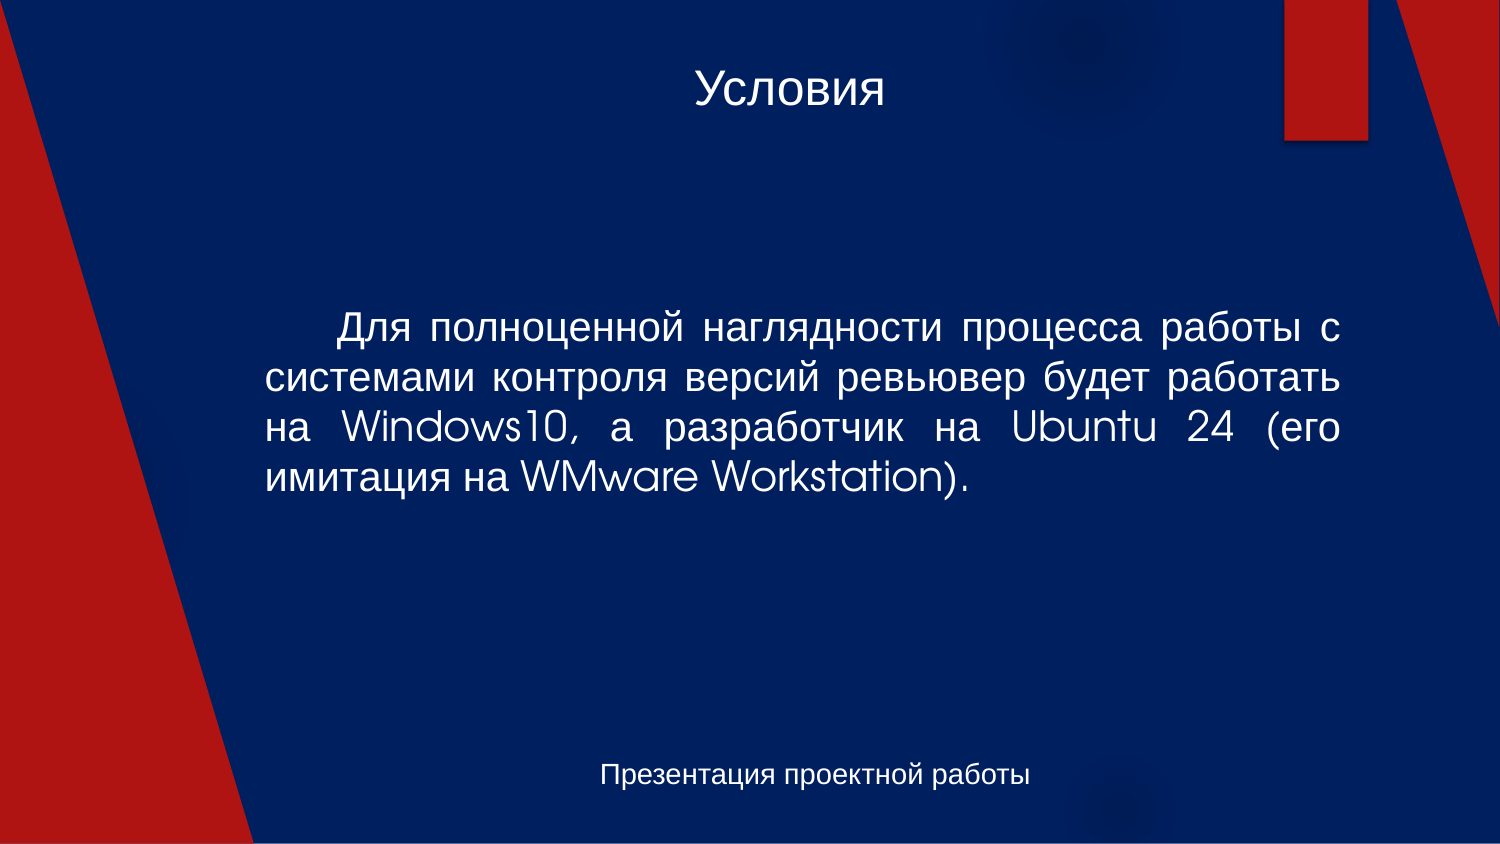

# Условия
    Для полноценной наглядности процесса работы с системами контроля версий ревьювер будет работать на Windows10, а разработчик на Ubuntu 24 (его имитация на WMware Workstation).

Презентация проектной работы